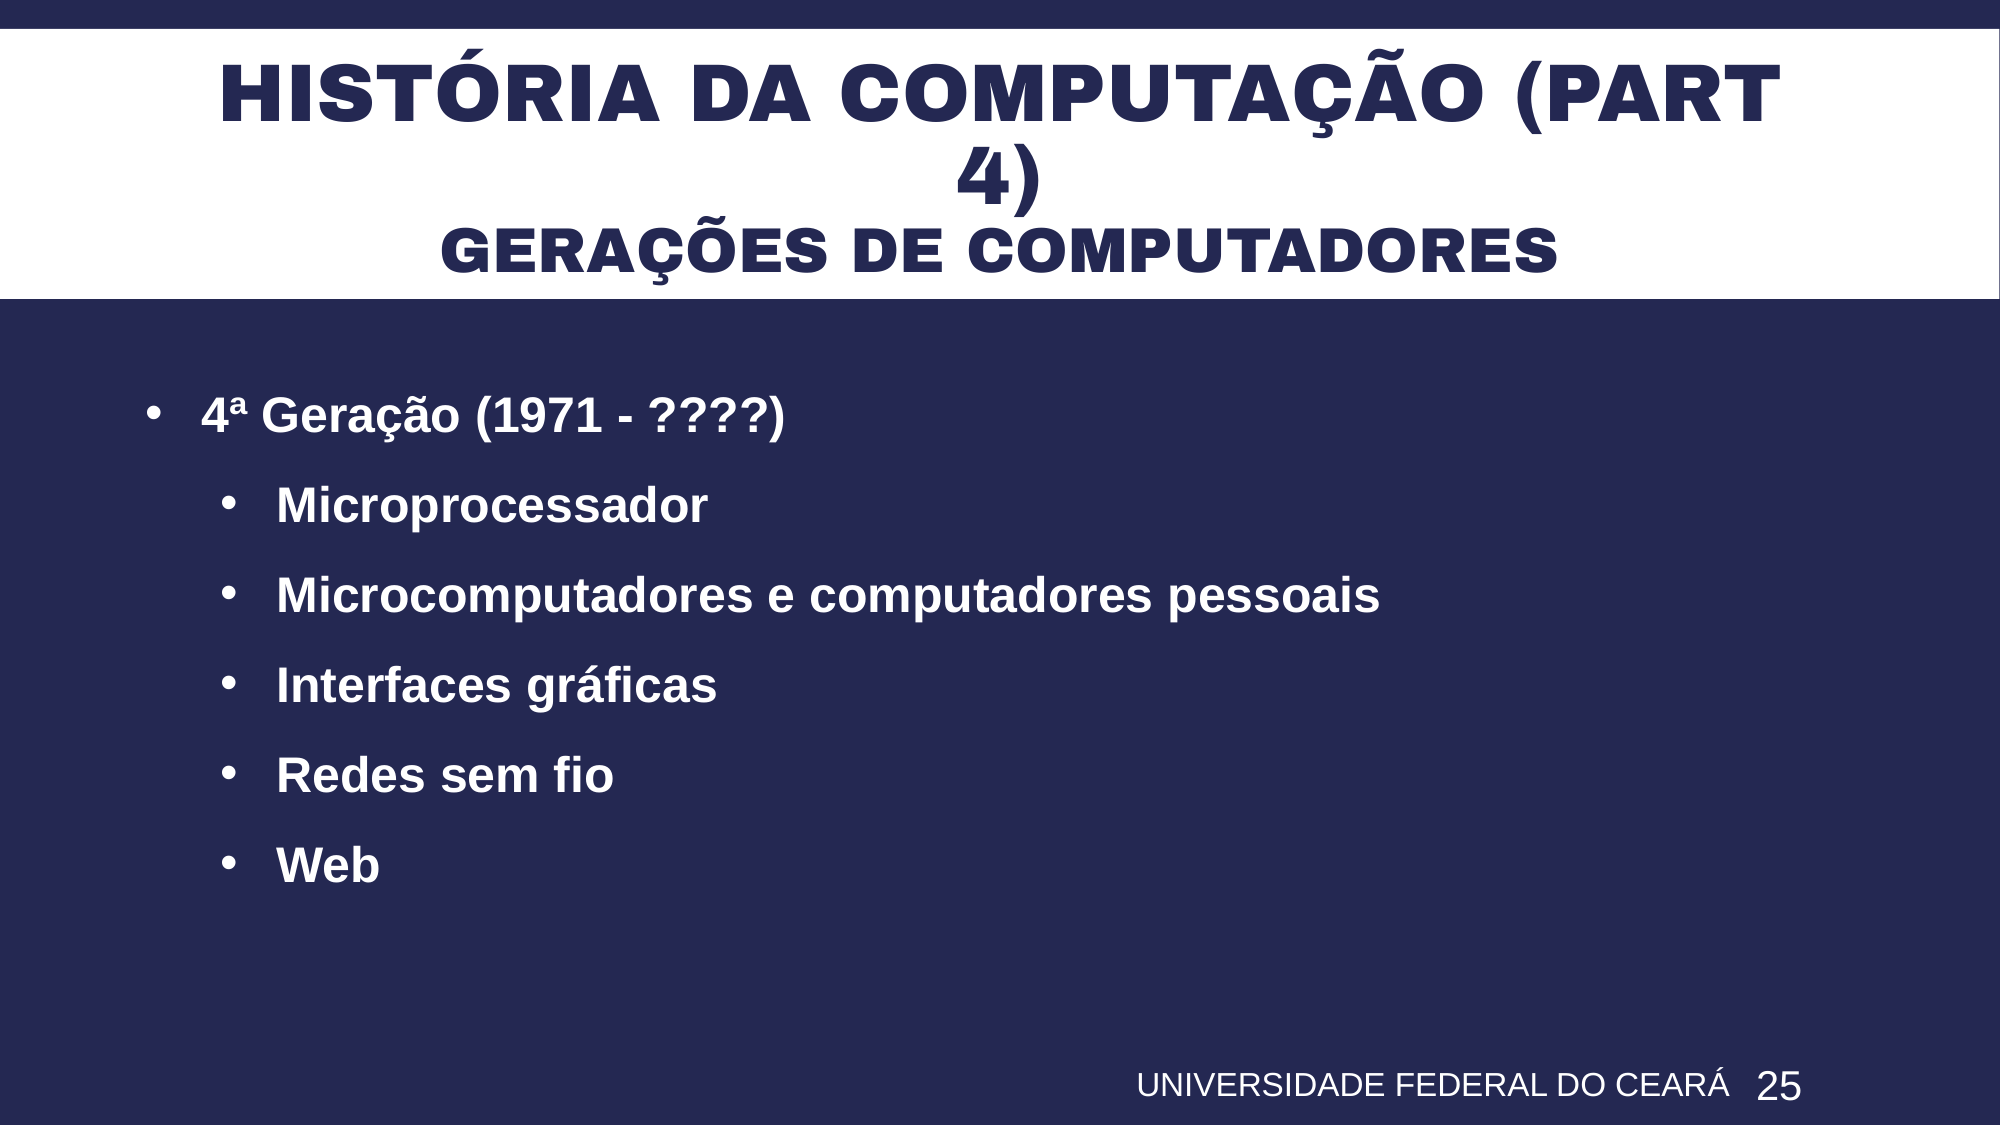

# História da computação (Part 4) GERAÇÕES DE Computadores
4ª Geração (1971 - ????)
Microprocessador
Microcomputadores e computadores pessoais
Interfaces gráficas
Redes sem fio
Web

UNIVERSIDADE FEDERAL DO CEARÁ
25